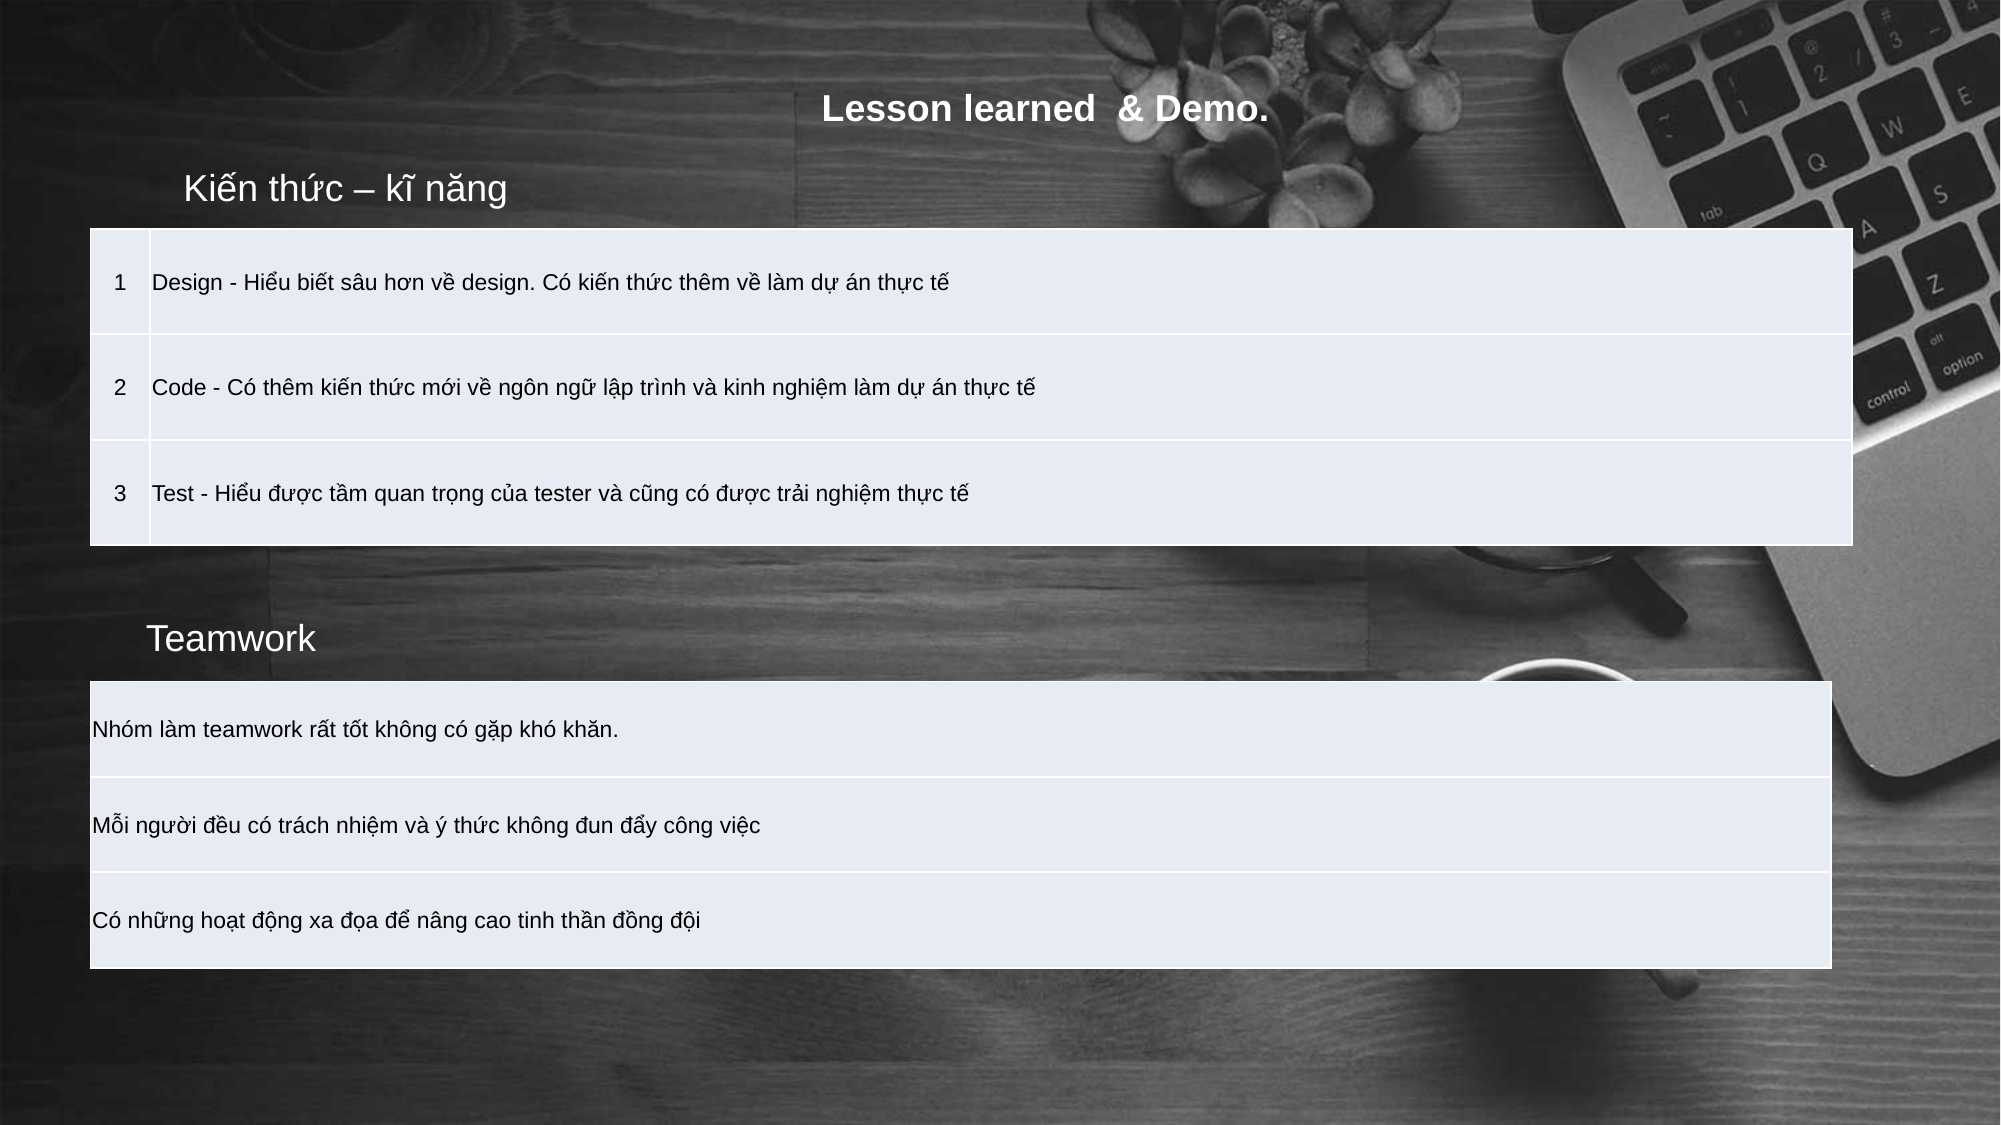

Lesson learned  & Demo.
Kiến thức – kĩ năng
| 1 | Design - Hiểu biết sâu hơn về design. Có kiến thức thêm về làm dự án thực tế |
| --- | --- |
| 2 | Code - Có thêm kiến thức mới về ngôn ngữ lập trình và kinh nghiệm làm dự án thực tế |
| 3 | Test - Hiểu được tầm quan trọng của tester và cũng có được trải nghiệm thực tế |
Teamwork
| Nhóm làm teamwork rất tốt không có gặp khó khăn. |
| --- |
| Mỗi người đều có trách nhiệm và ý thức không đun đẩy công việc |
| Có những hoạt động xa đọa để nâng cao tinh thần đồng đội |